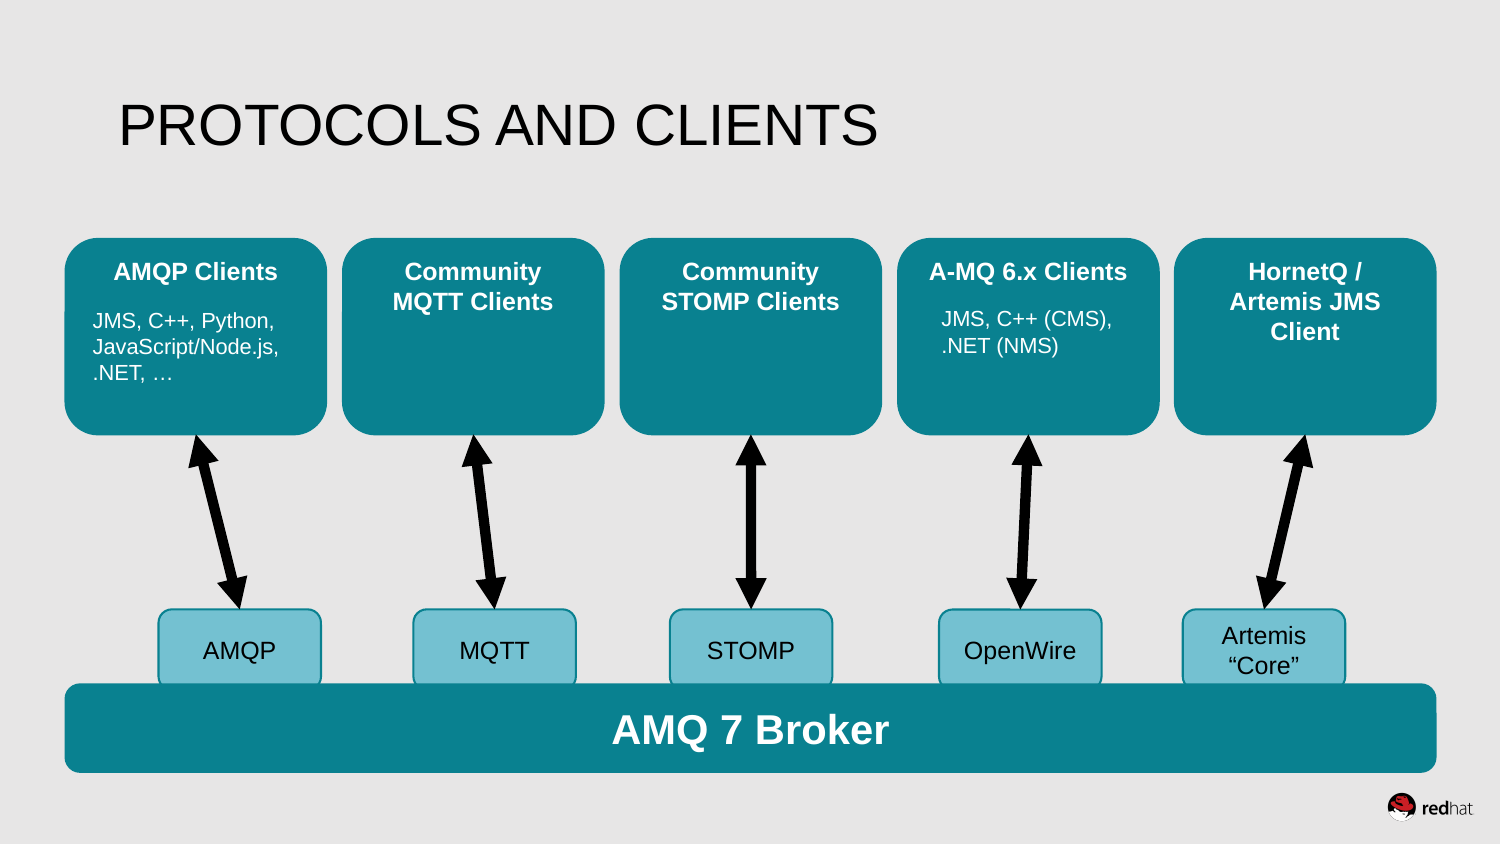

# Protocols and clients
AMQP Clients
JMS, C++, Python, JavaScript/Node.js,
.NET, …
AMQP
Community MQTT Clients
MQTT
Community STOMP Clients

STOMP
A-MQ 6.x Clients
JMS, C++ (CMS),
.NET (NMS)
OpenWire
HornetQ / Artemis JMS Client
Artemis “Core”
AMQ 7 Broker